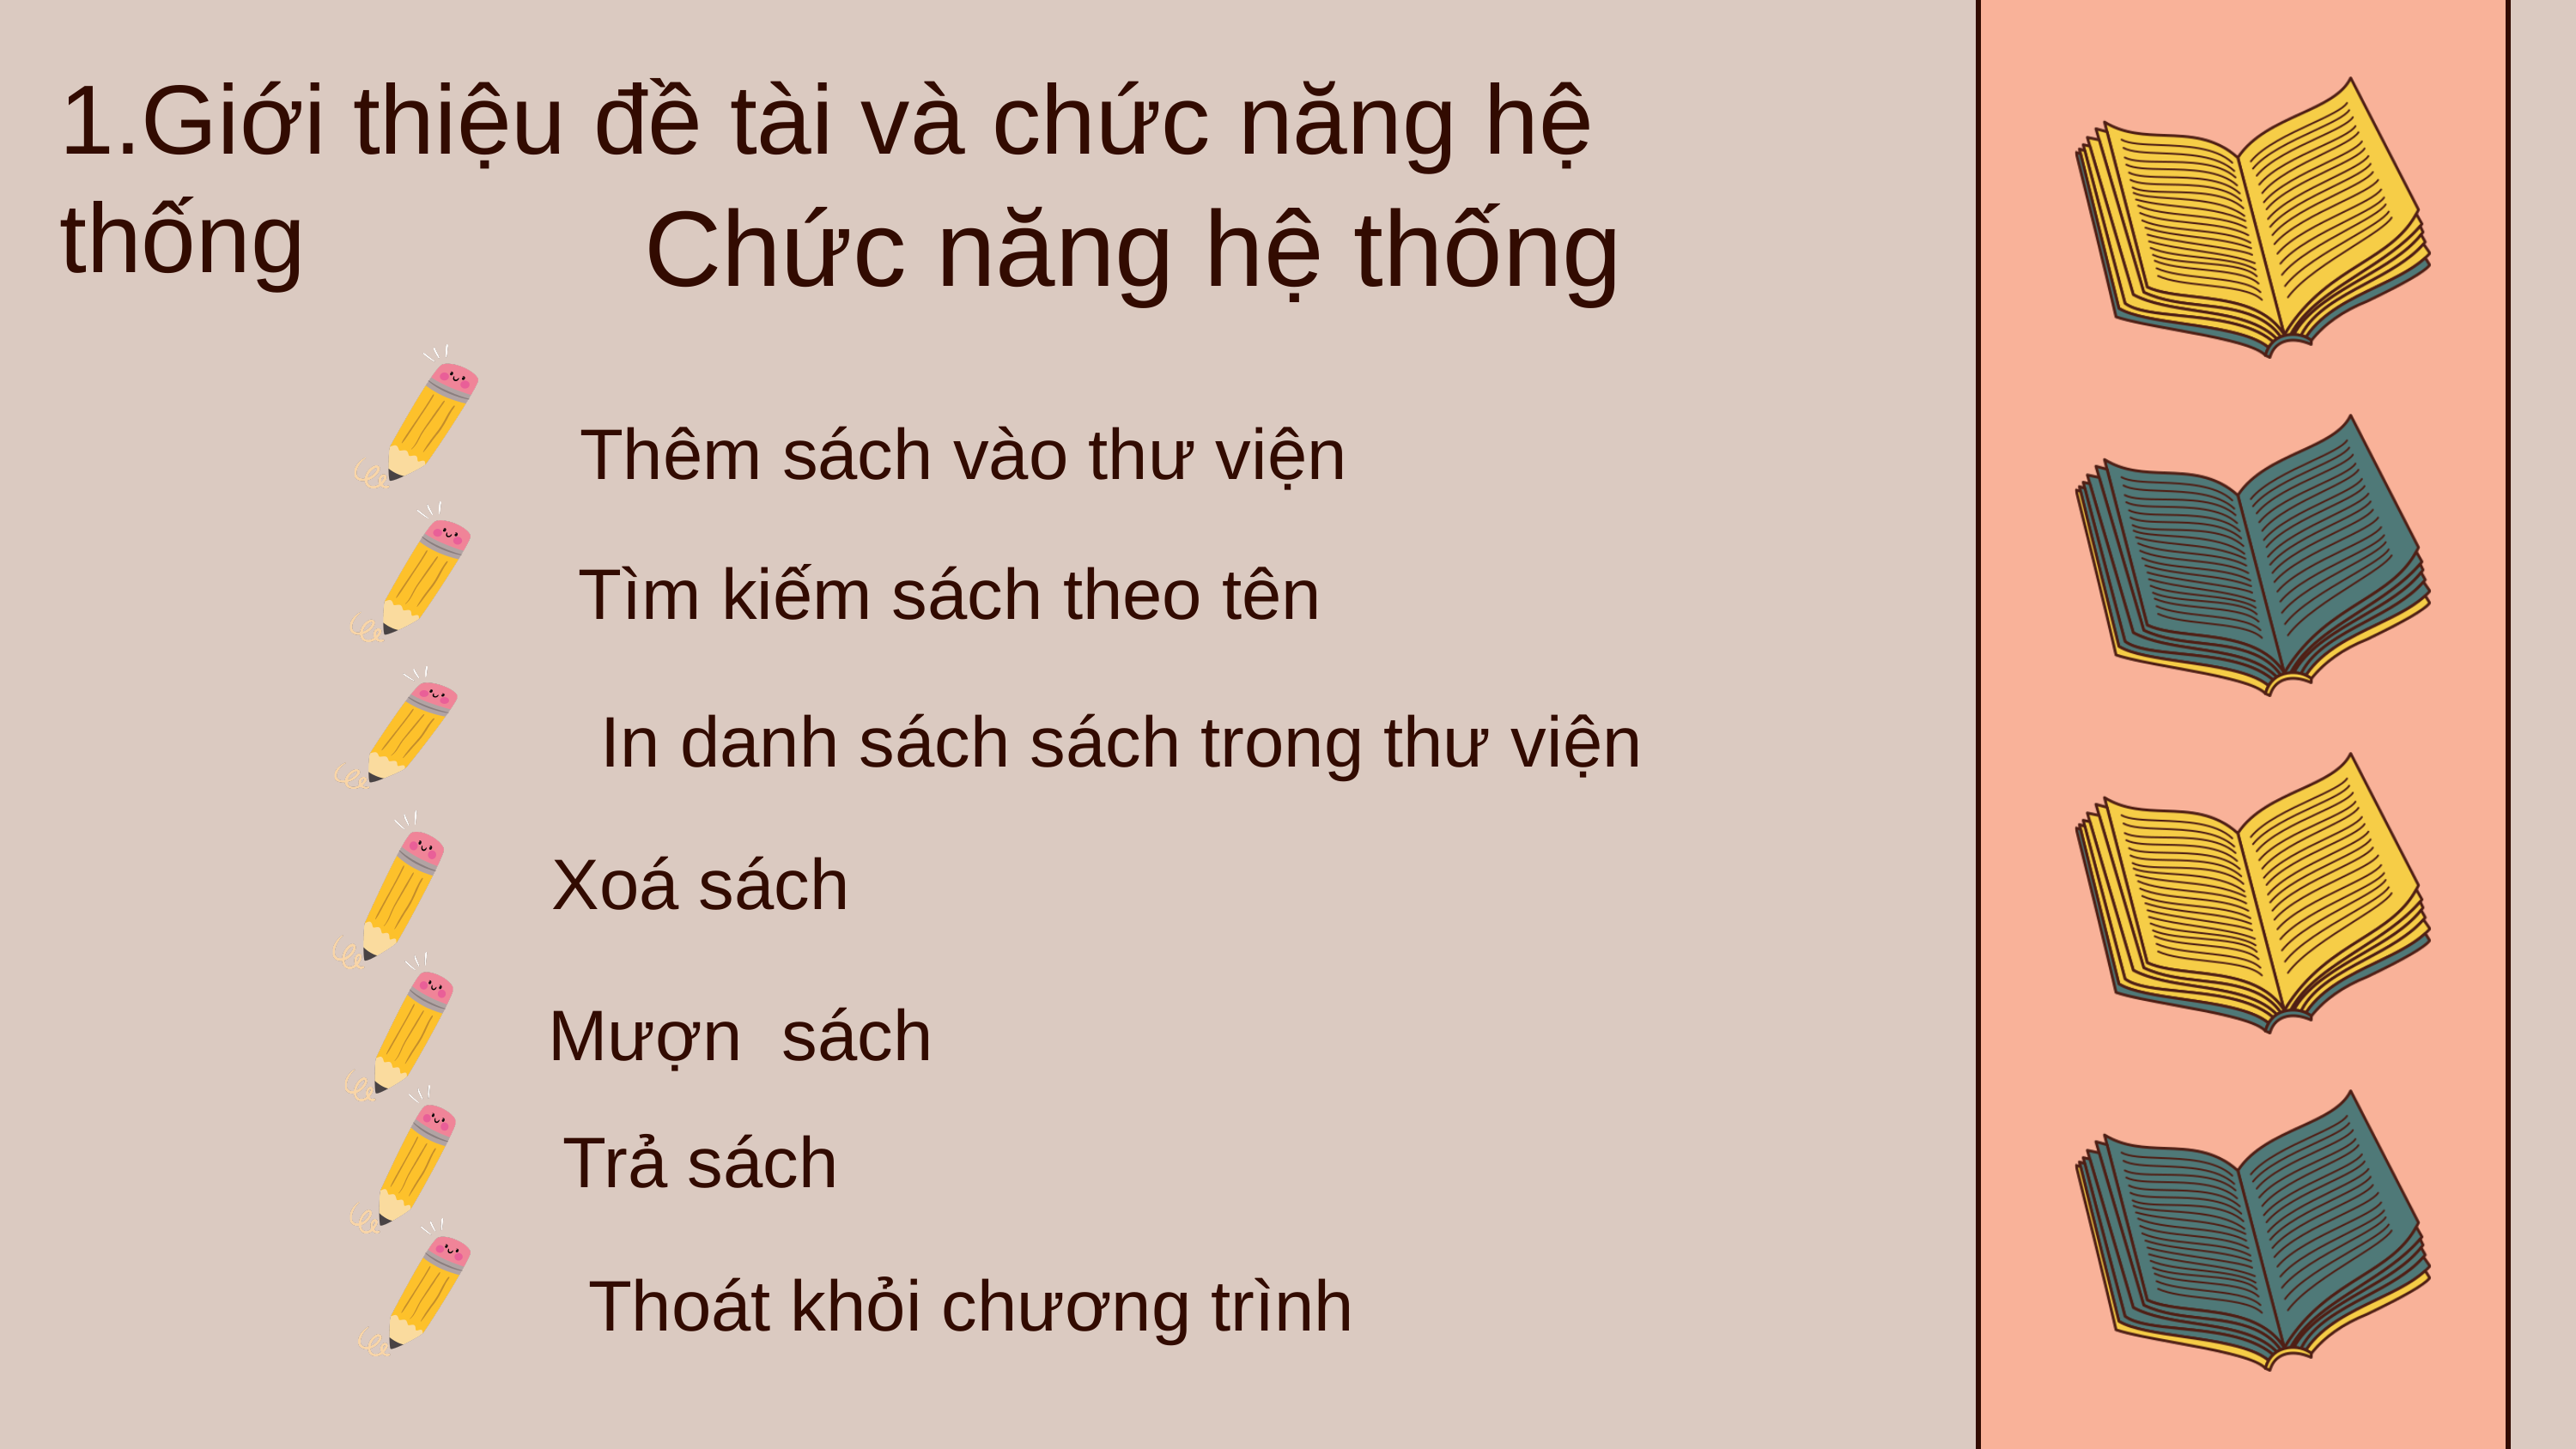

1.Giới thiệu đề tài và chức năng hệ thống

Chức năng hệ thống

Thêm sách vào thư viện

Tìm kiếm sách theo tên

In danh sách sách trong thư viện

Xoá sách

Mượn  sách

Trả sách

Thoát khỏi chương trình